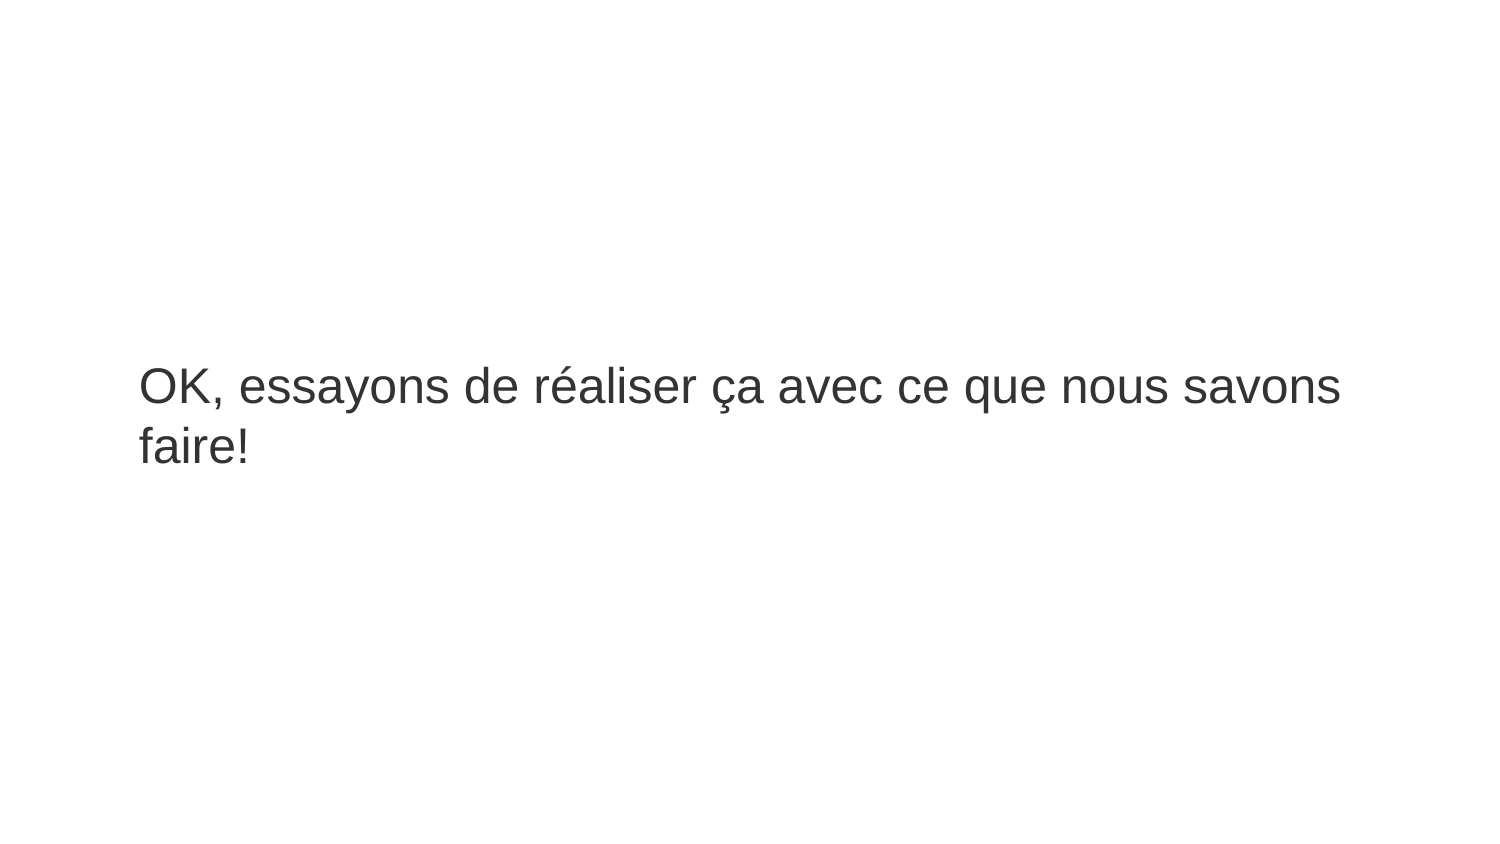

OK, essayons de réaliser ça avec ce que nous savons faire!